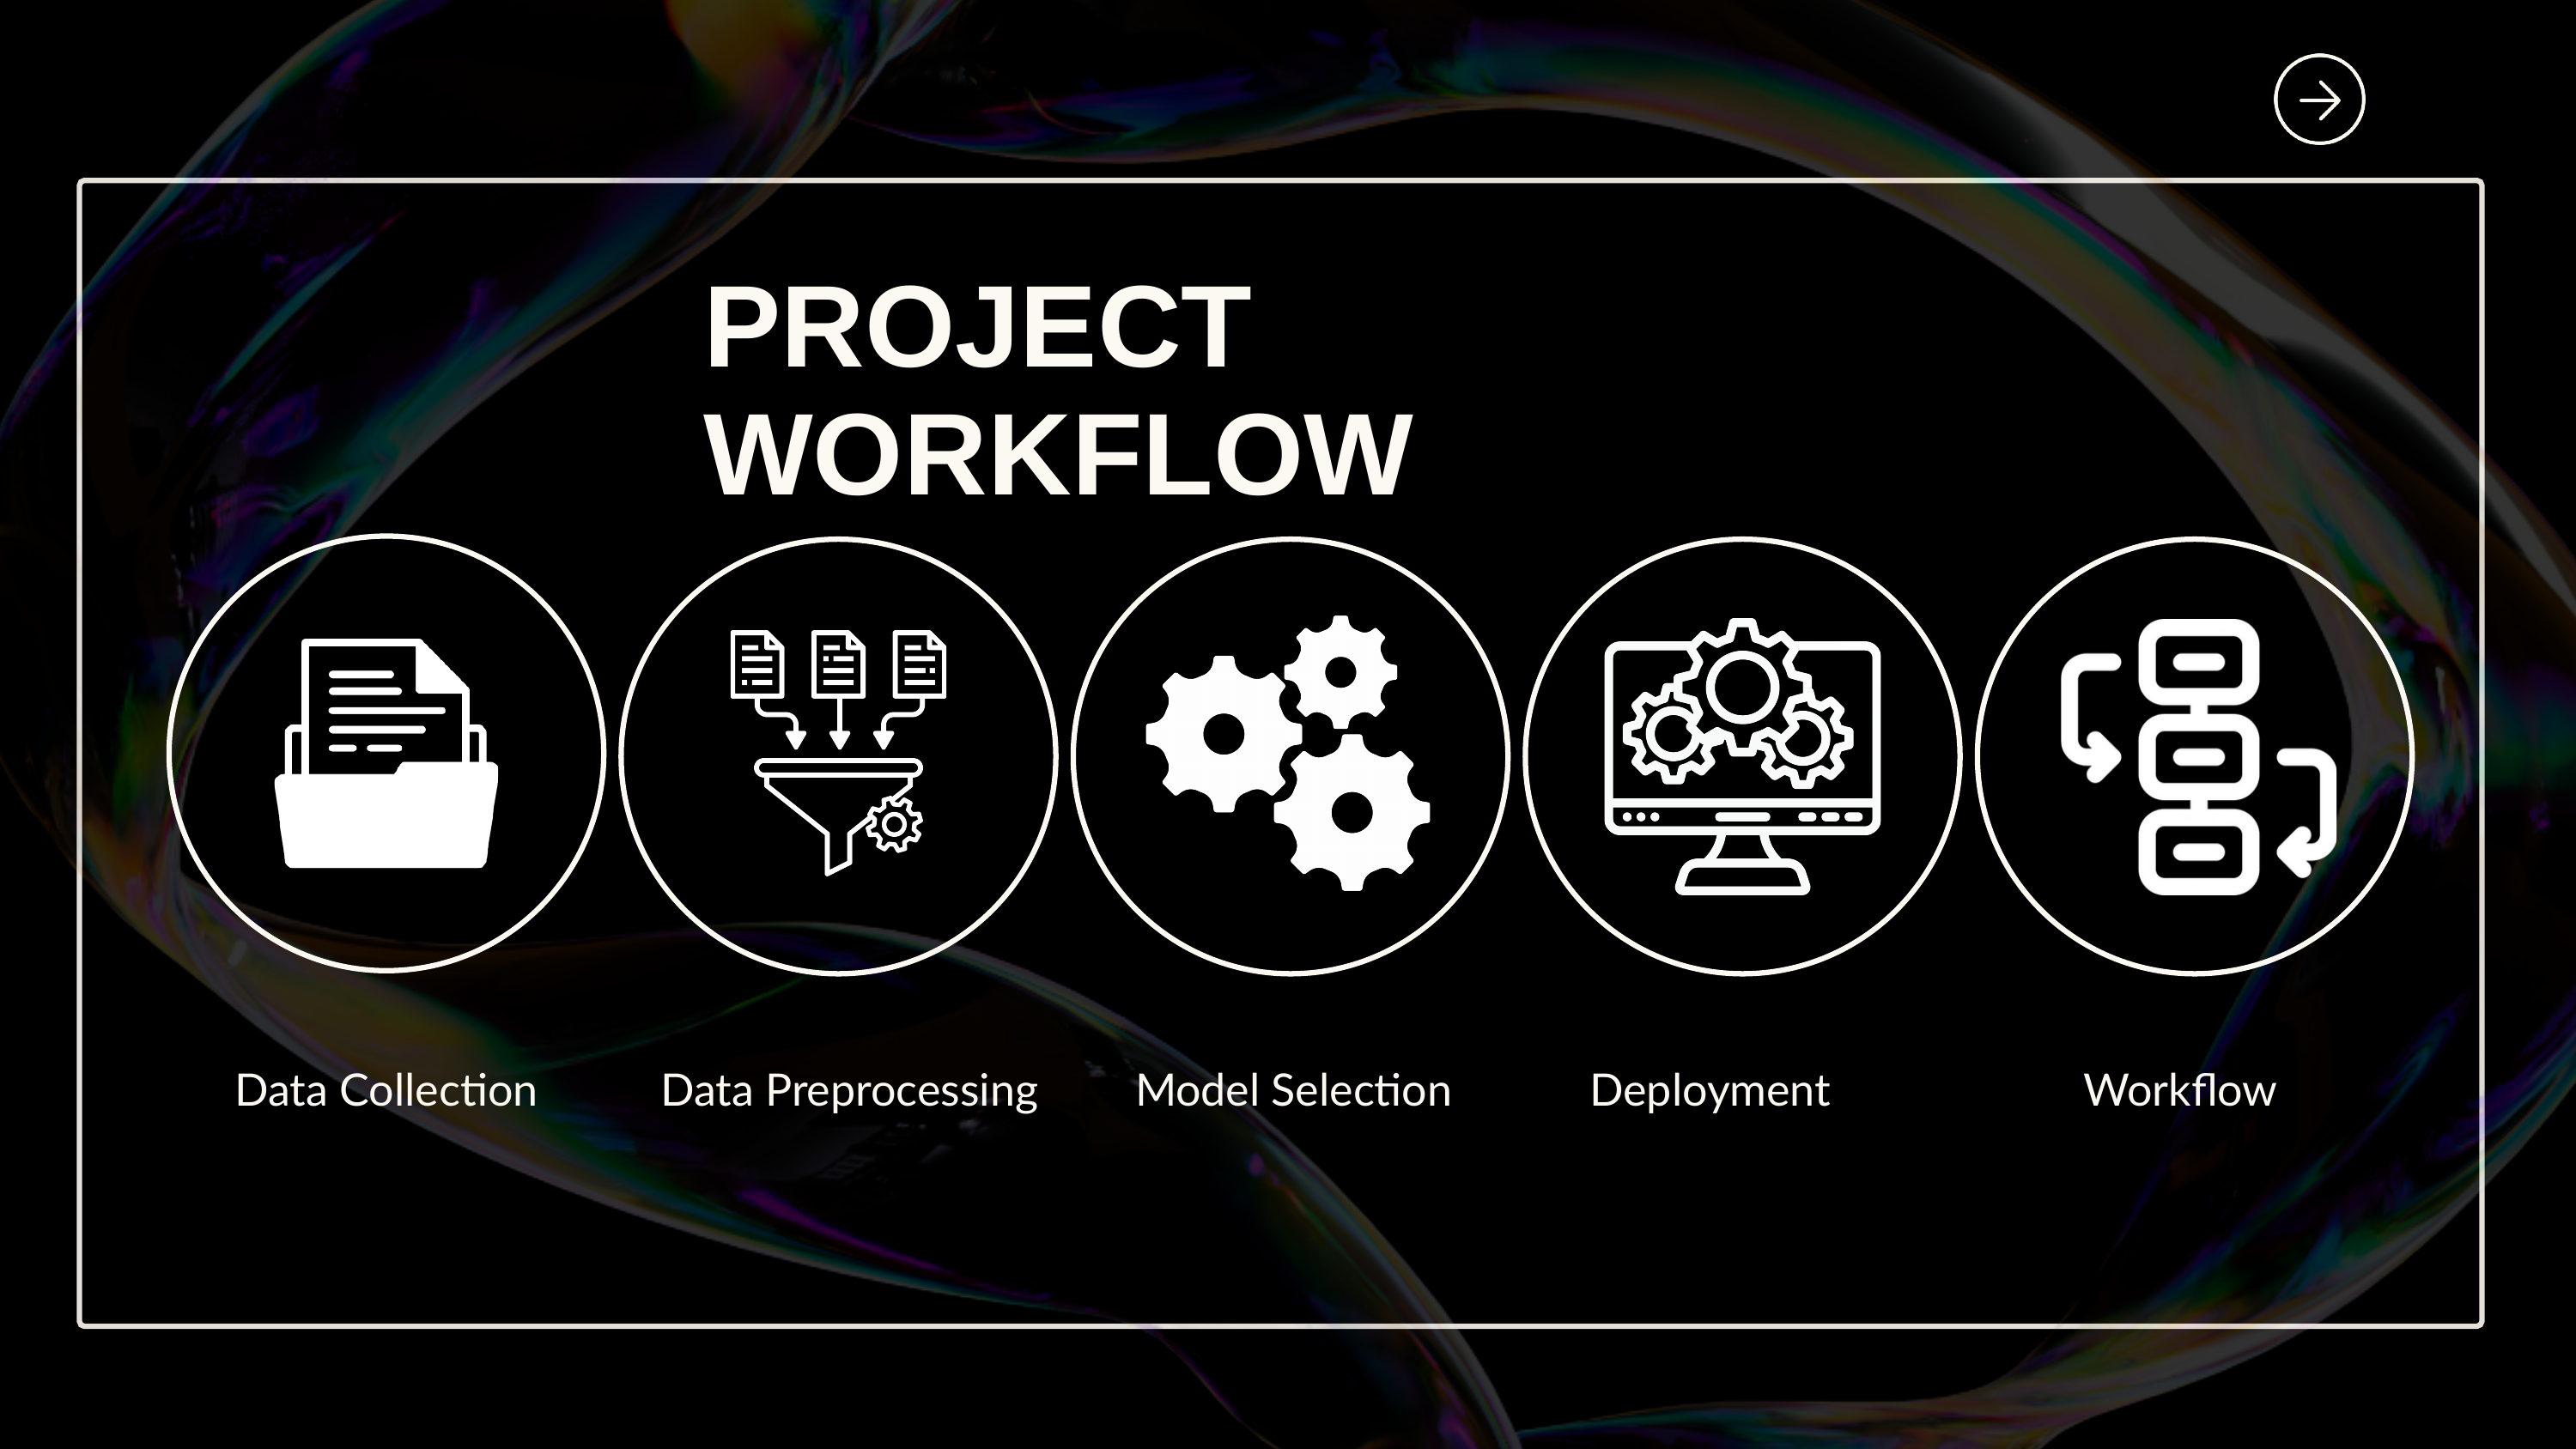

PROJECT WORKFLOW

Data Collection
Data Preprocessing
Model Selection
Deployment
Workflow